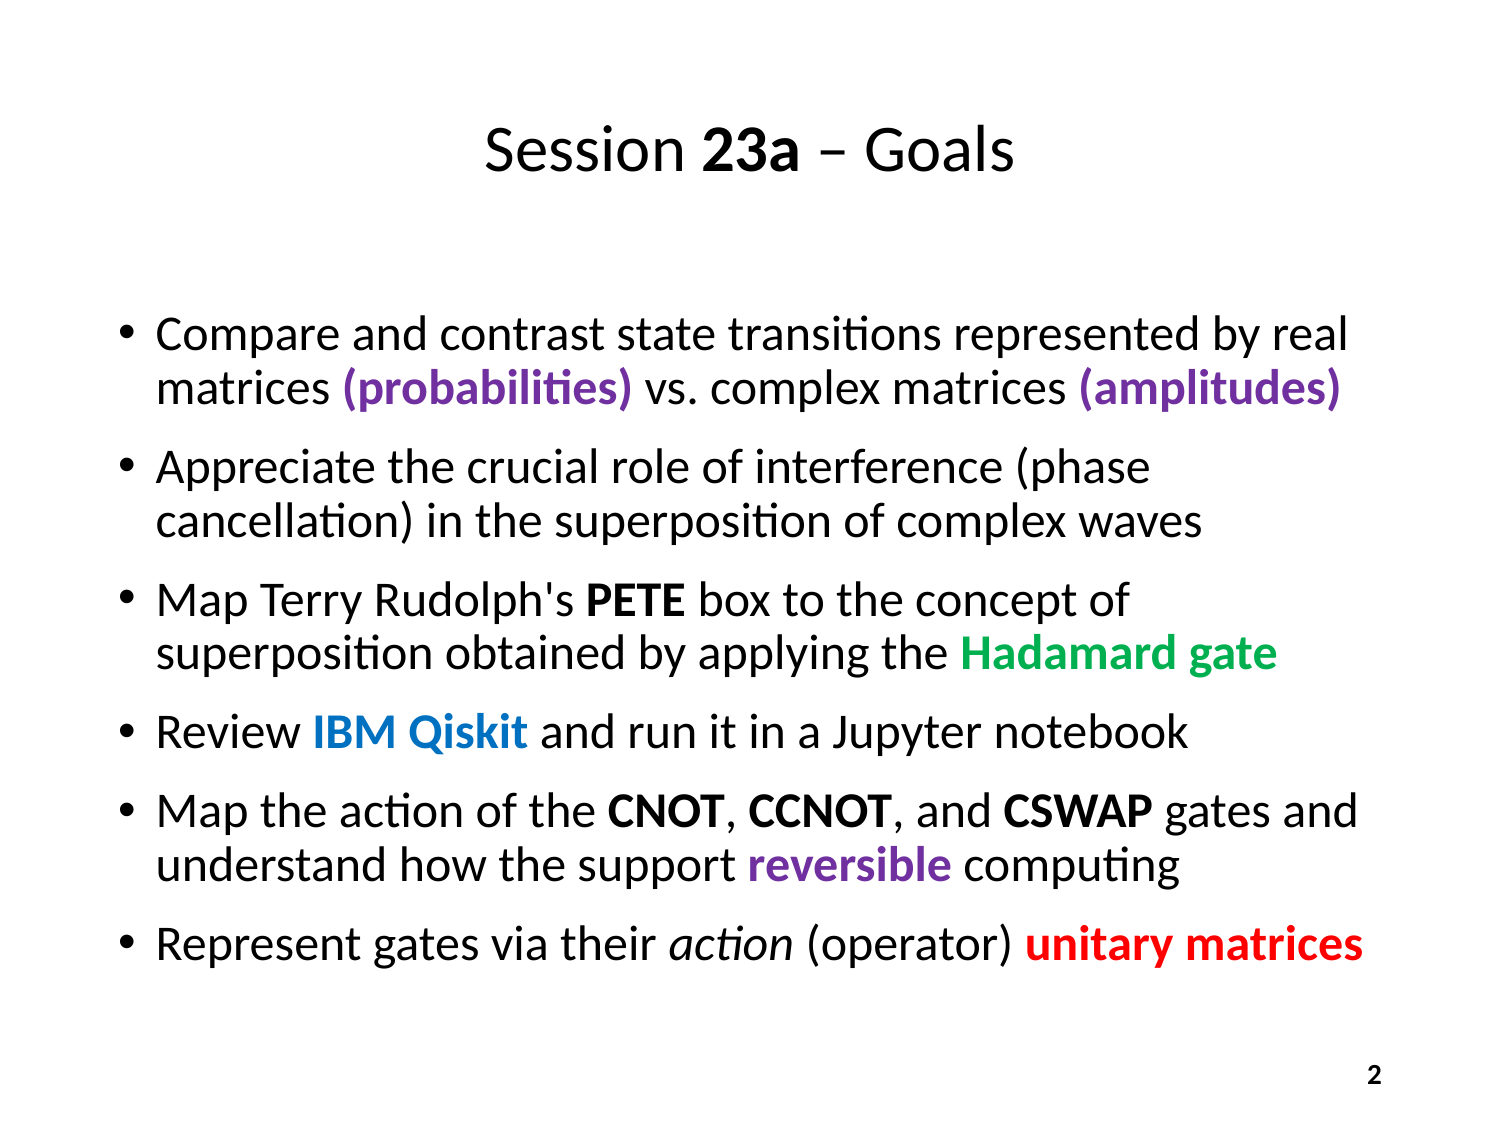

# Session 23a – Goals
Compare and contrast state transitions represented by real matrices (probabilities) vs. complex matrices (amplitudes)
Appreciate the crucial role of interference (phase cancellation) in the superposition of complex waves
Map Terry Rudolph's PETE box to the concept of superposition obtained by applying the Hadamard gate
Review IBM Qiskit and run it in a Jupyter notebook
Map the action of the CNOT, CCNOT, and CSWAP gates and understand how the support reversible computing
Represent gates via their action (operator) unitary matrices
2